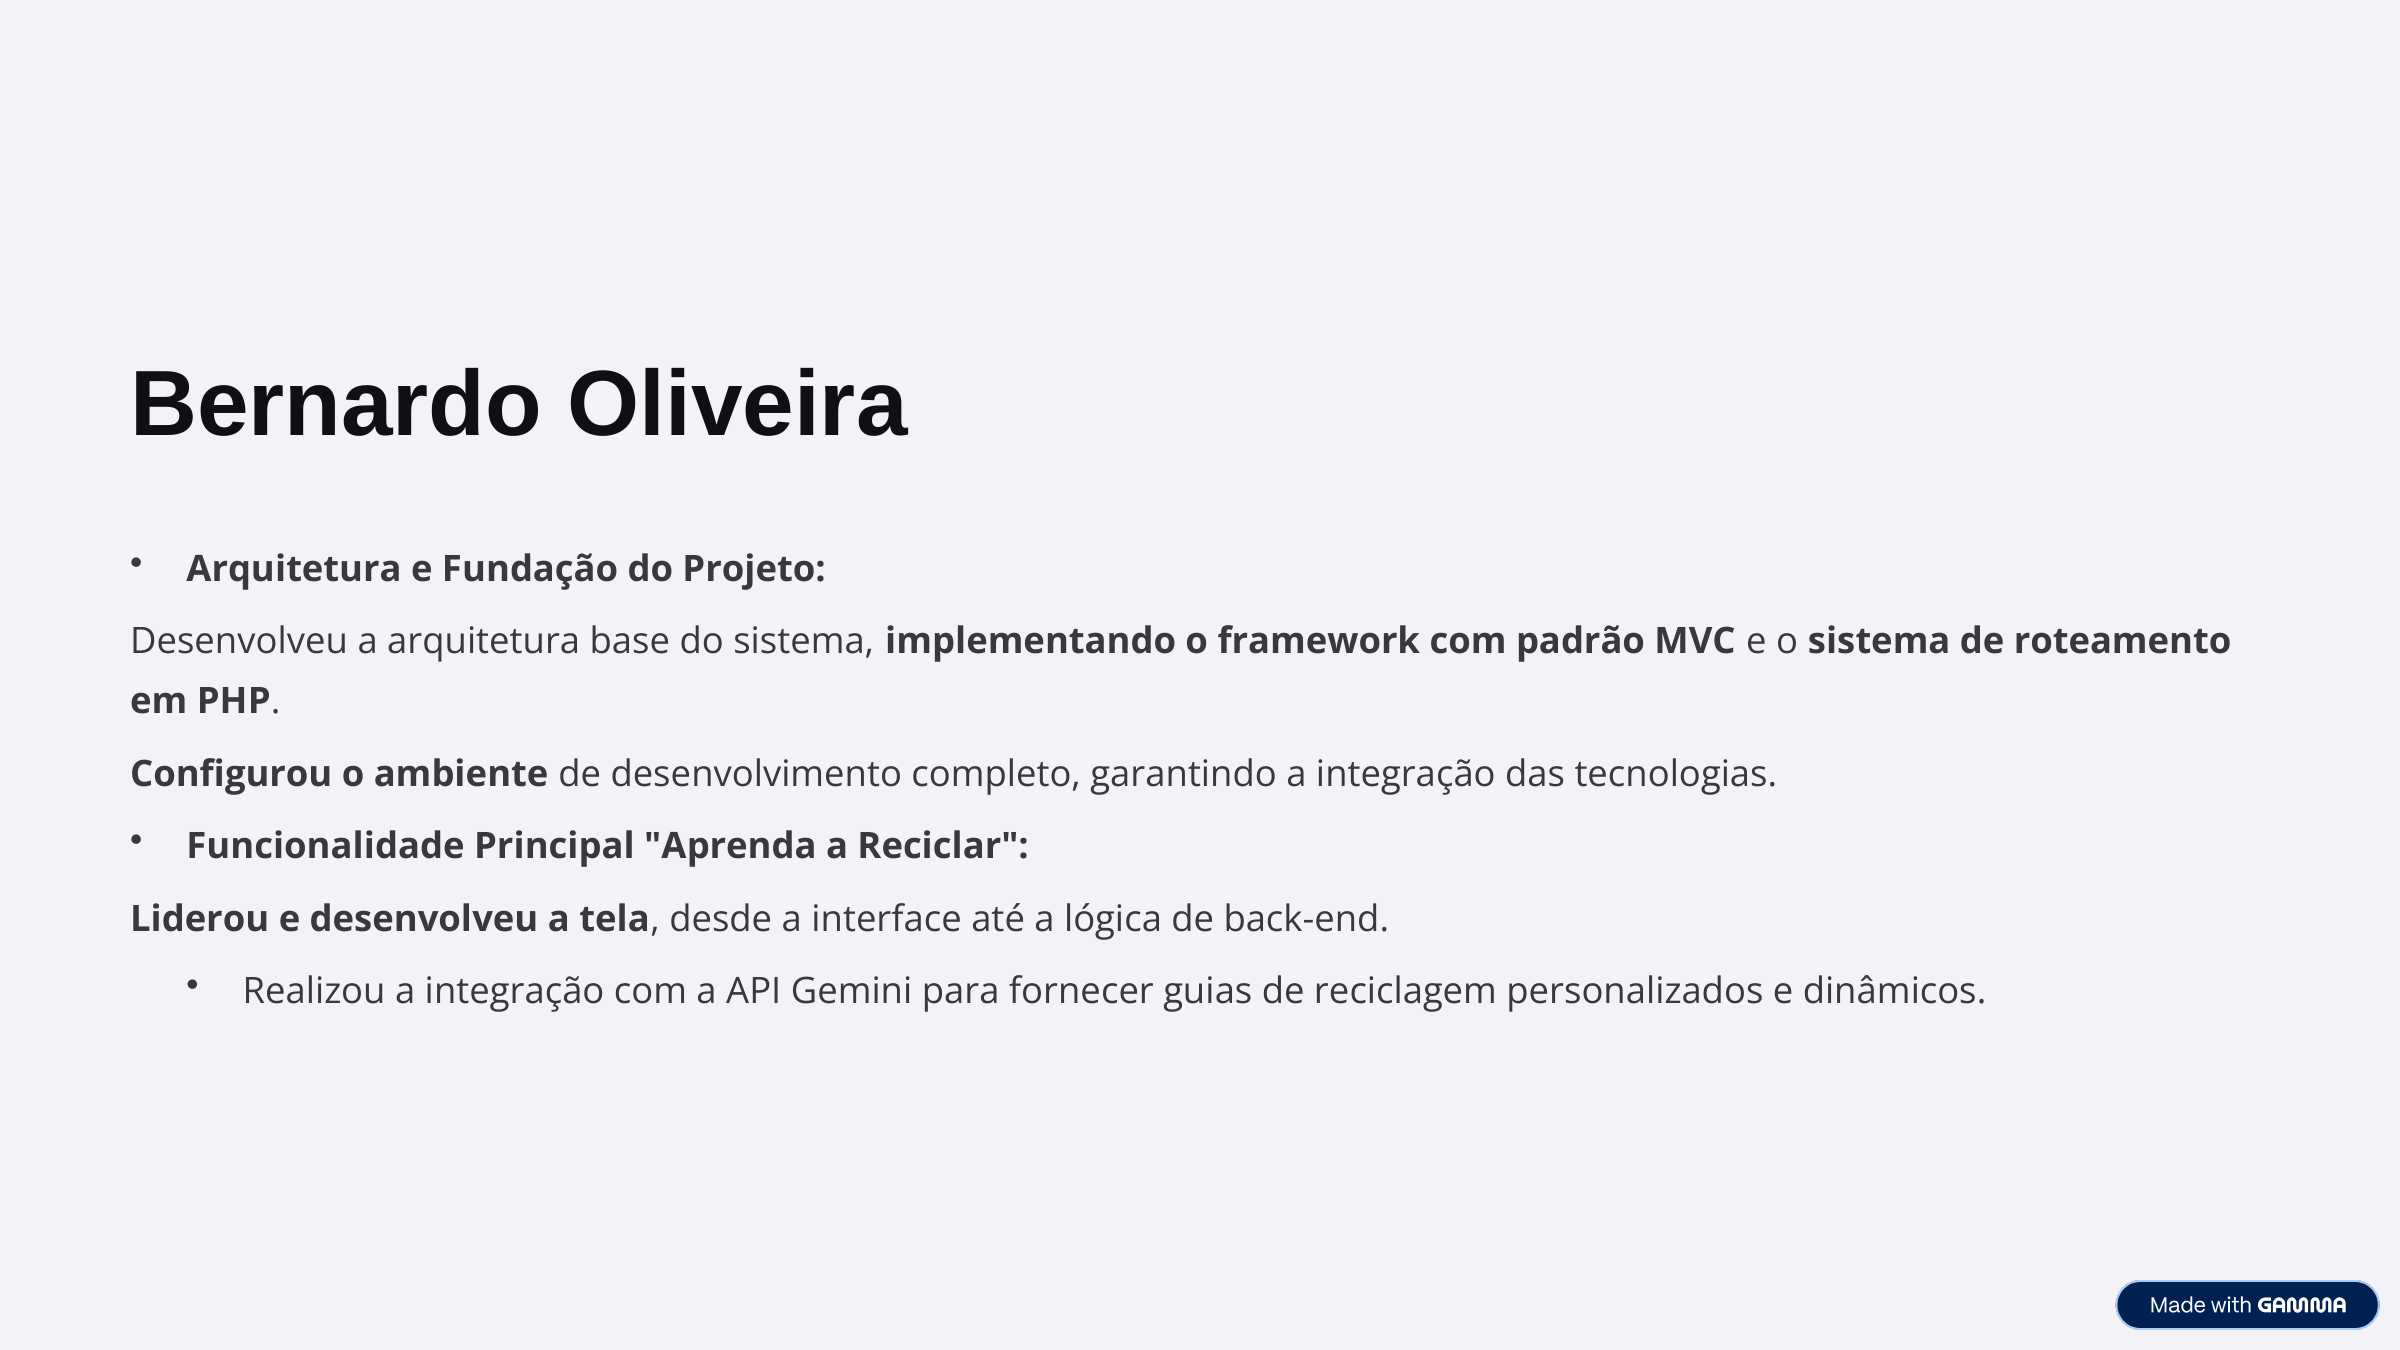

Bernardo Oliveira
Arquitetura e Fundação do Projeto:
Desenvolveu a arquitetura base do sistema, implementando o framework com padrão MVC e o sistema de roteamento em PHP.
Configurou o ambiente de desenvolvimento completo, garantindo a integração das tecnologias.
Funcionalidade Principal "Aprenda a Reciclar":
Liderou e desenvolveu a tela, desde a interface até a lógica de back-end.
Realizou a integração com a API Gemini para fornecer guias de reciclagem personalizados e dinâmicos.